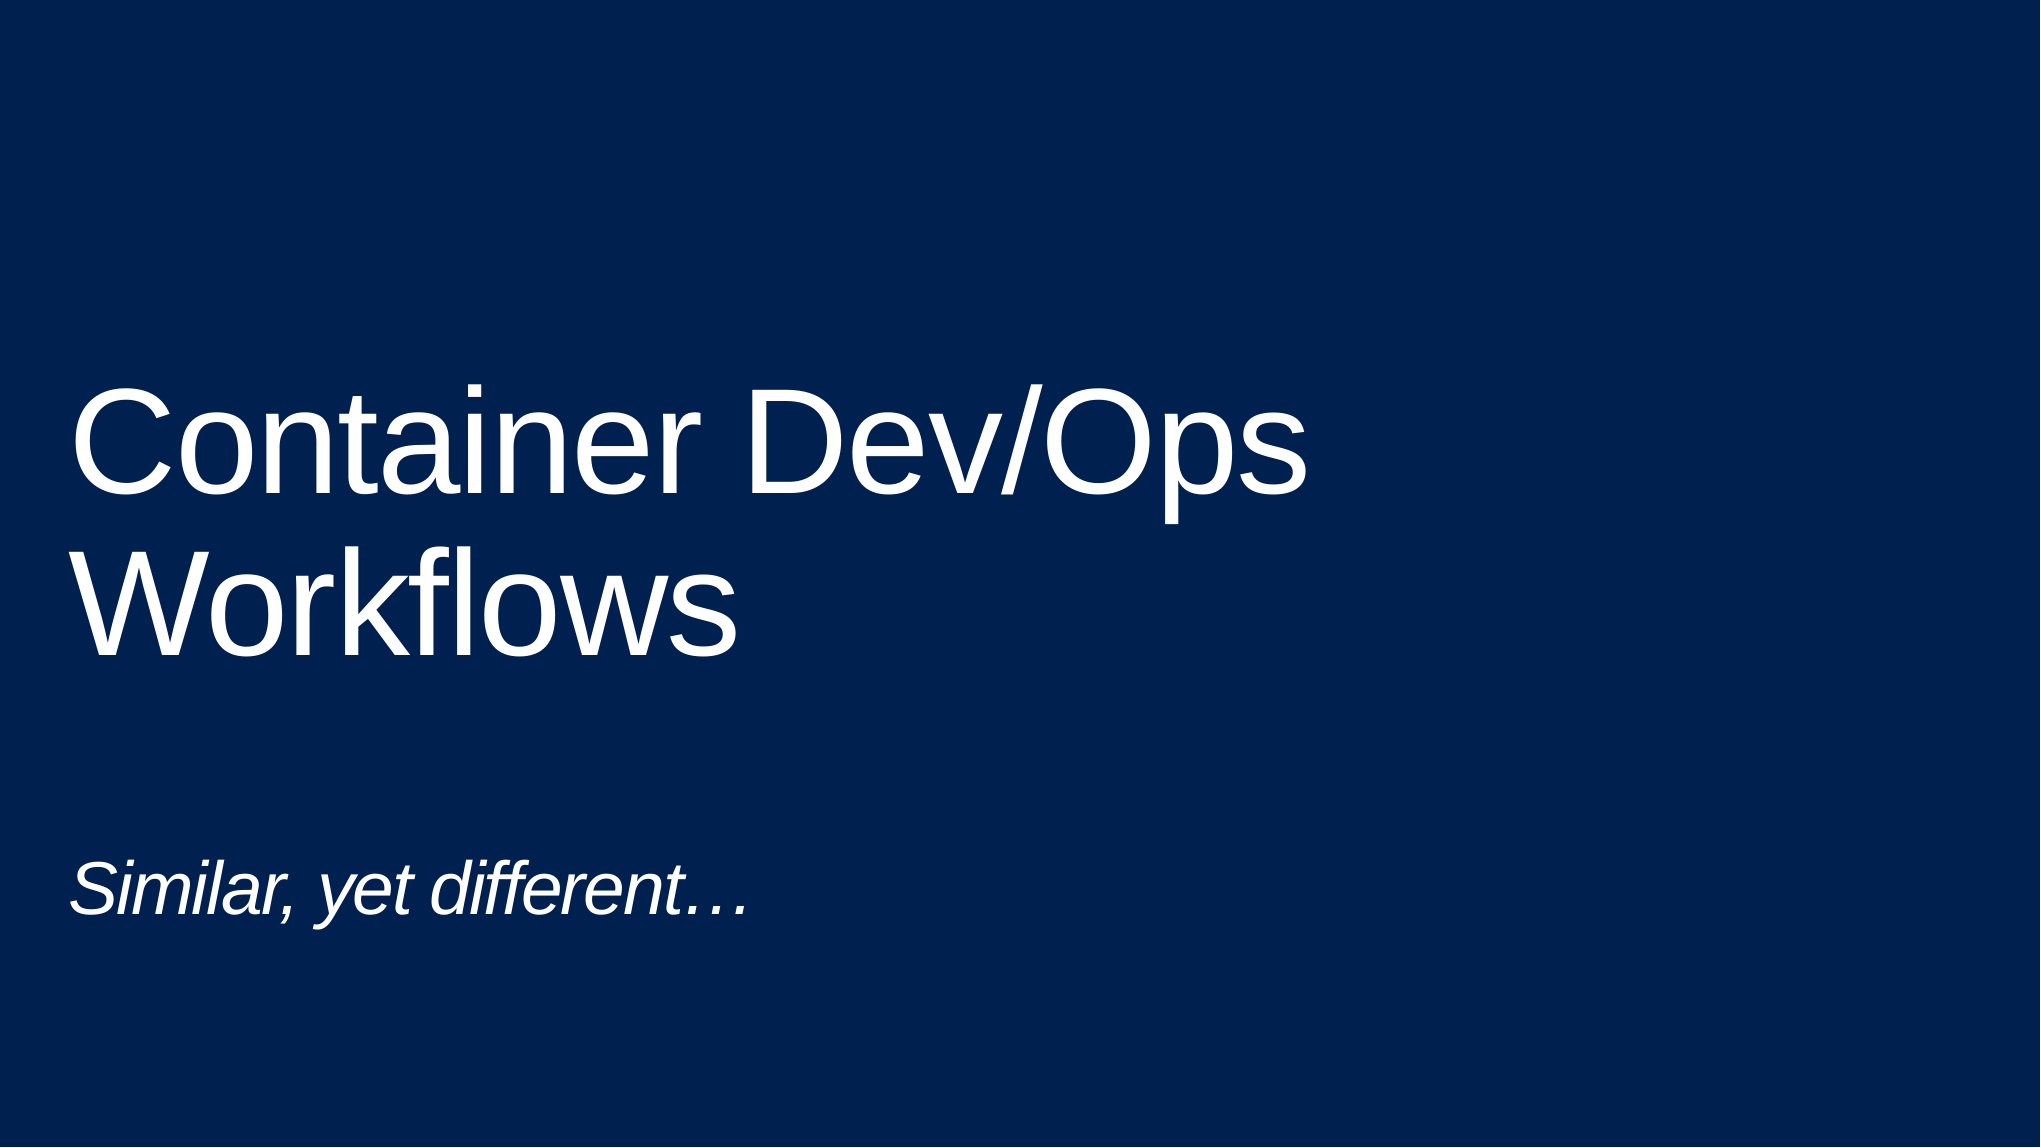

# Container Dev/Ops Workflows Similar, yet different…